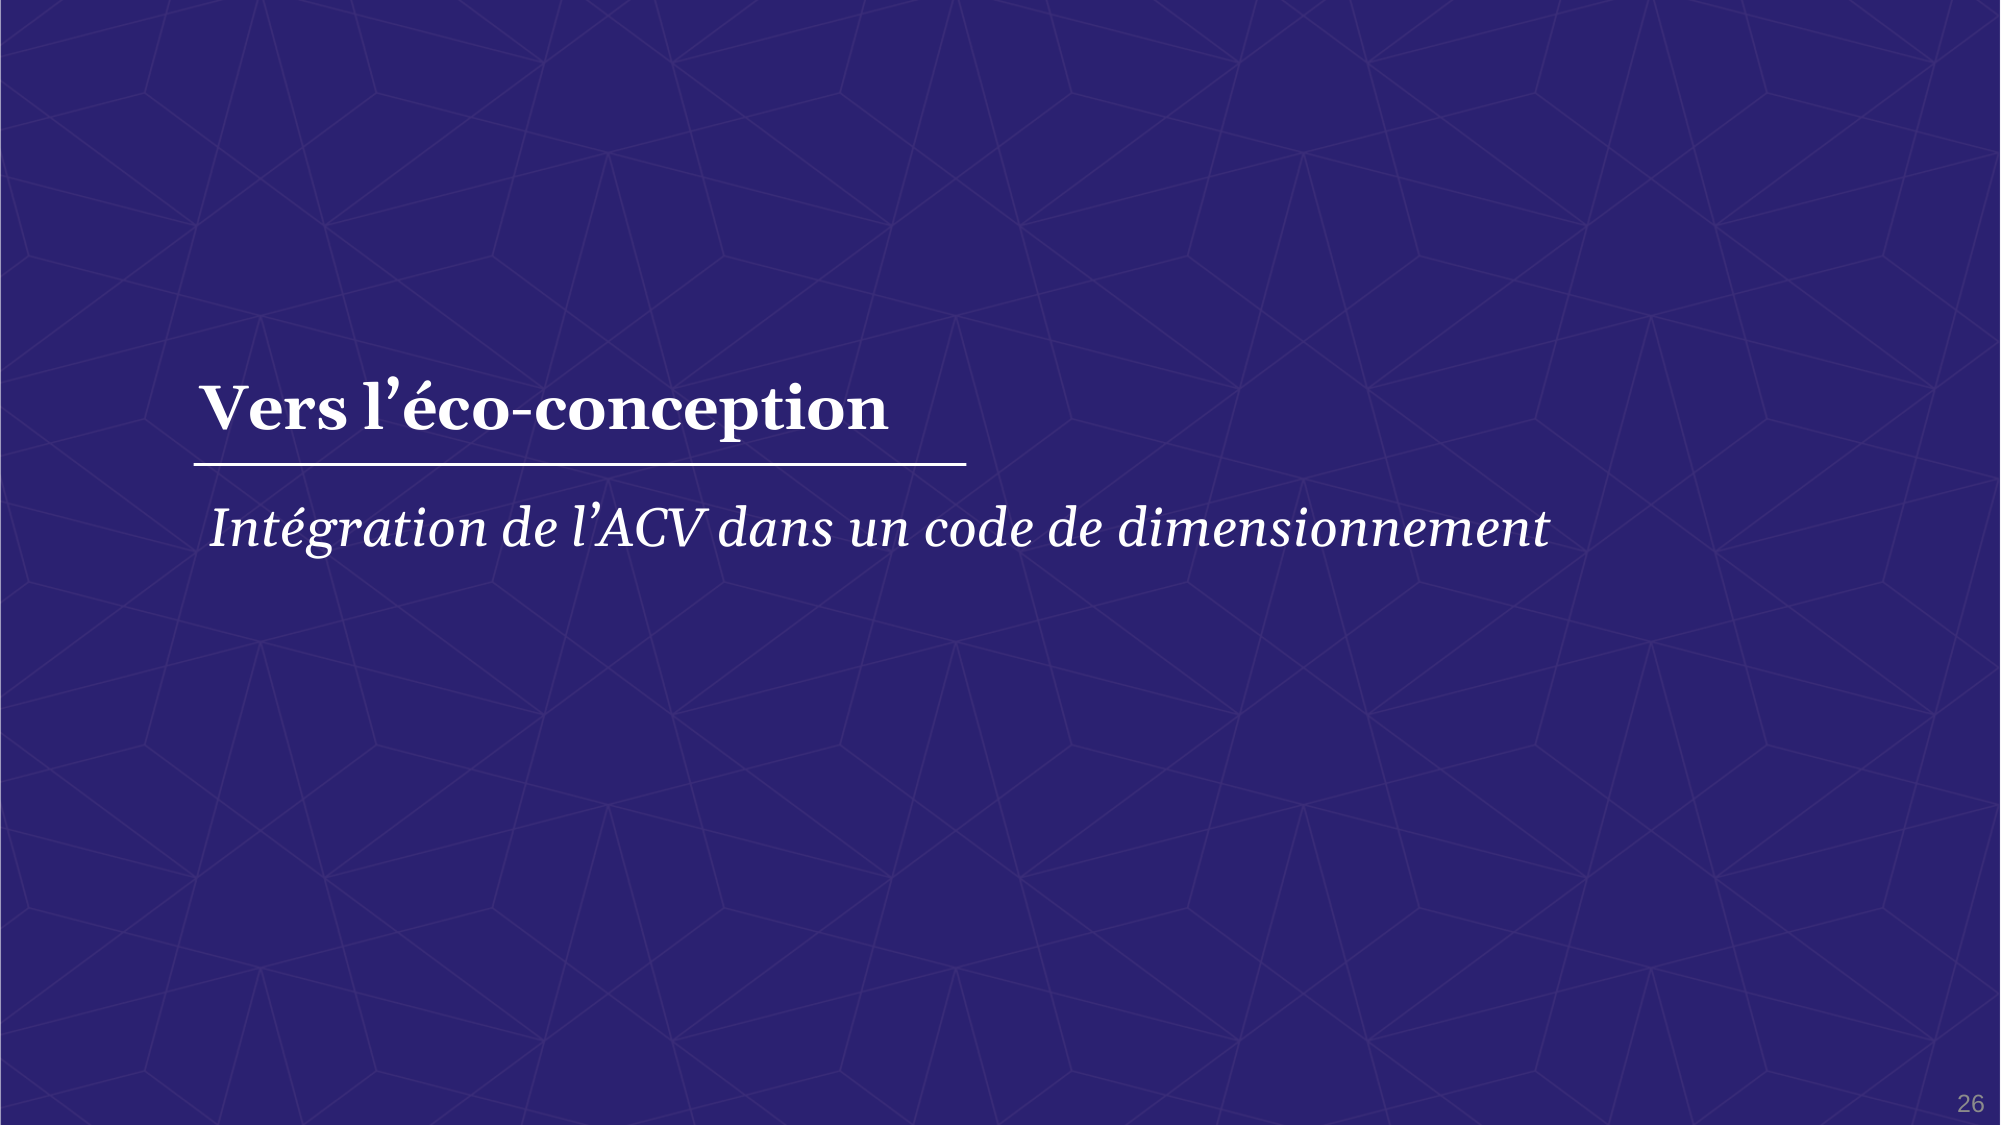

# Vers l’éco-conception
Intégration de l’ACV dans un code de dimensionnement
26